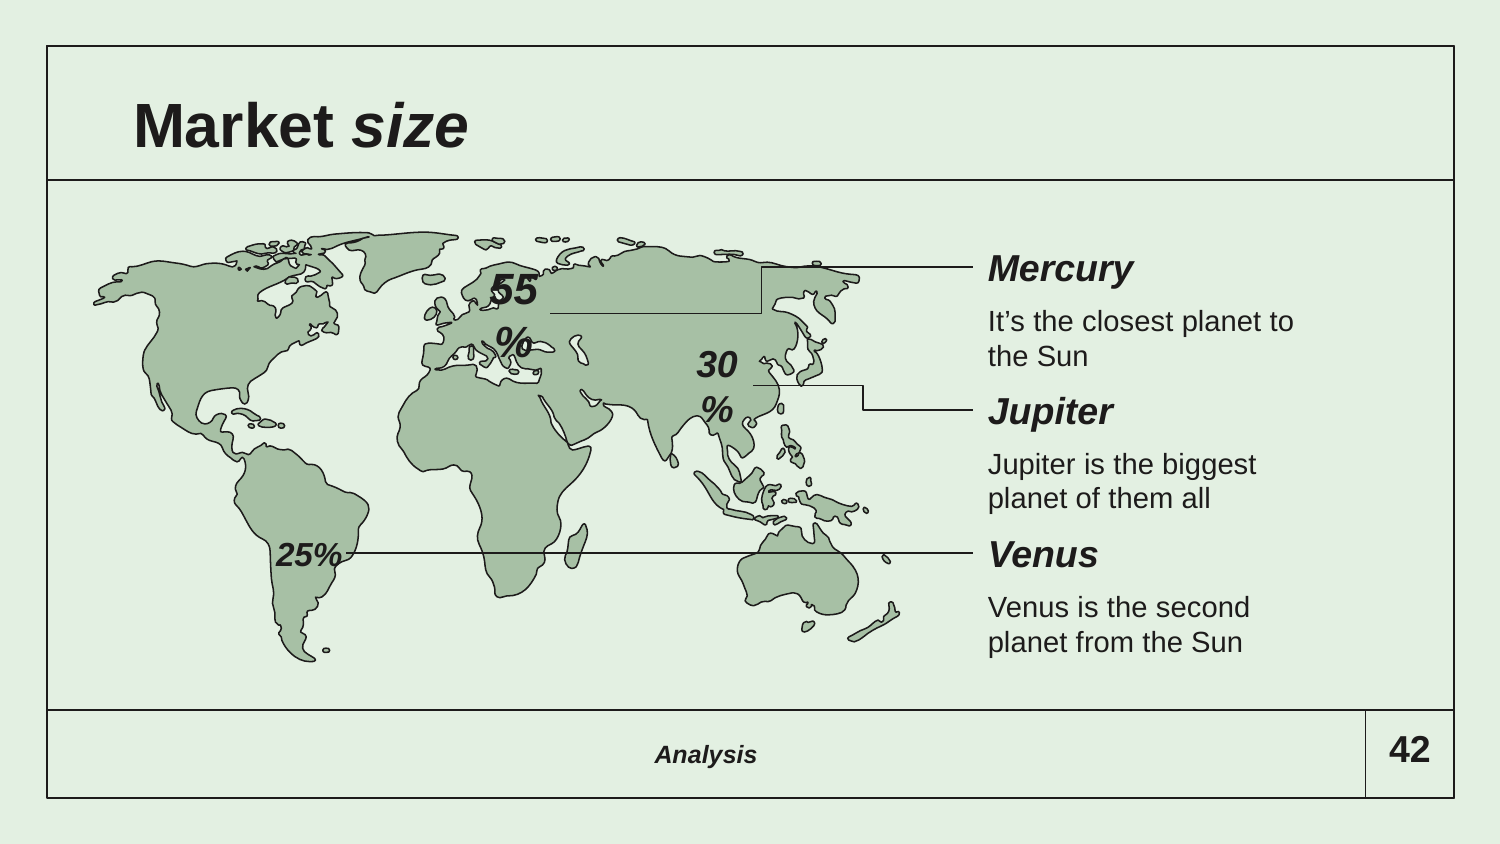

# Market size

Mercury
55%
It’s the closest planet to the Sun
30%
Jupiter
Jupiter is the biggest planet of them all
25%
Venus
Venus is the second planet from the Sun
Analysis
42